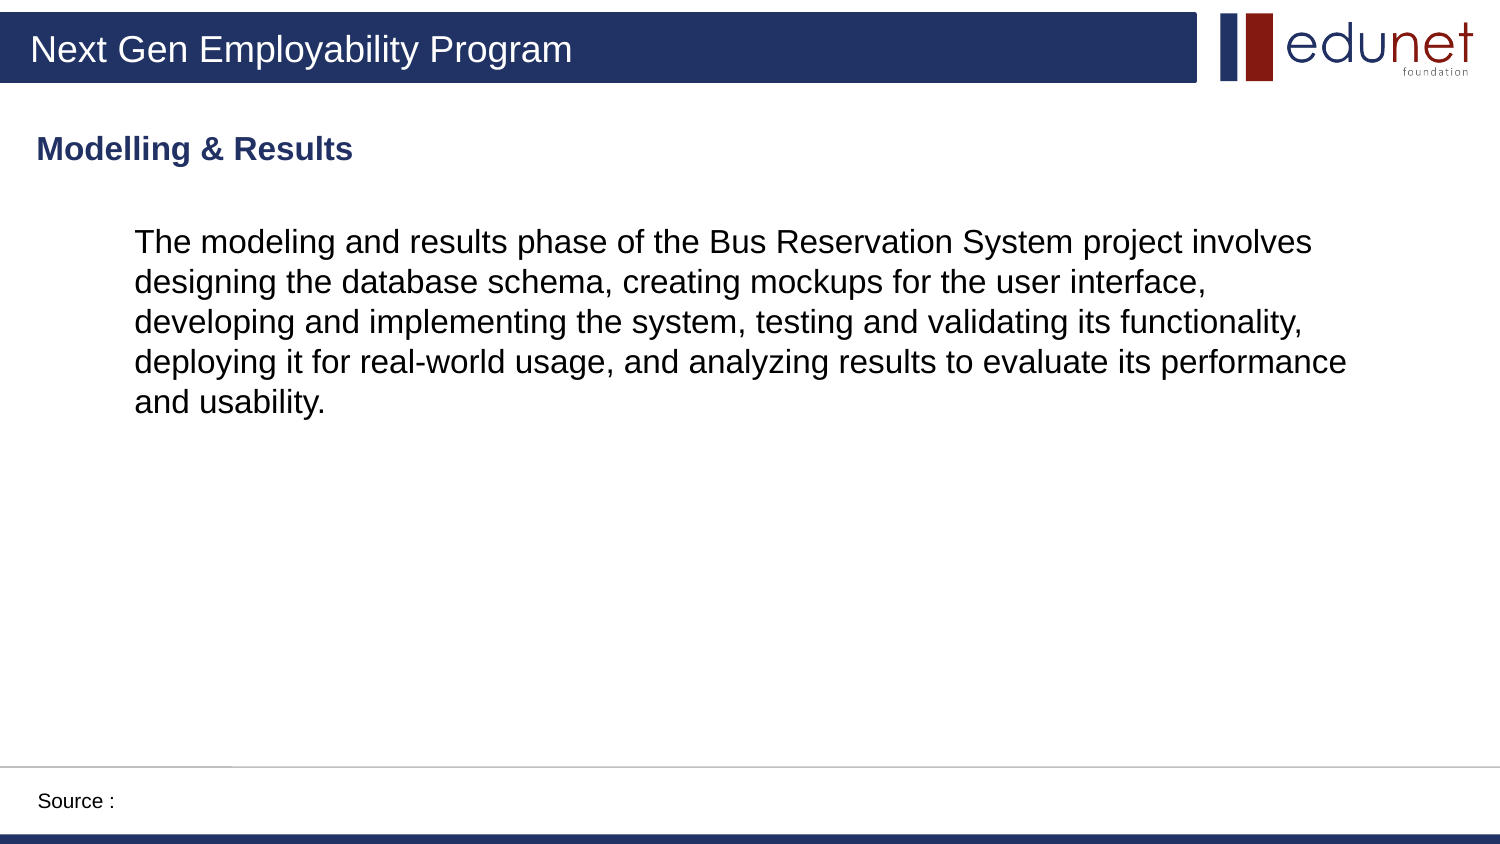

# Modelling & Results
The modeling and results phase of the Bus Reservation System project involves designing the database schema, creating mockups for the user interface, developing and implementing the system, testing and validating its functionality, deploying it for real-world usage, and analyzing results to evaluate its performance and usability.

Source :